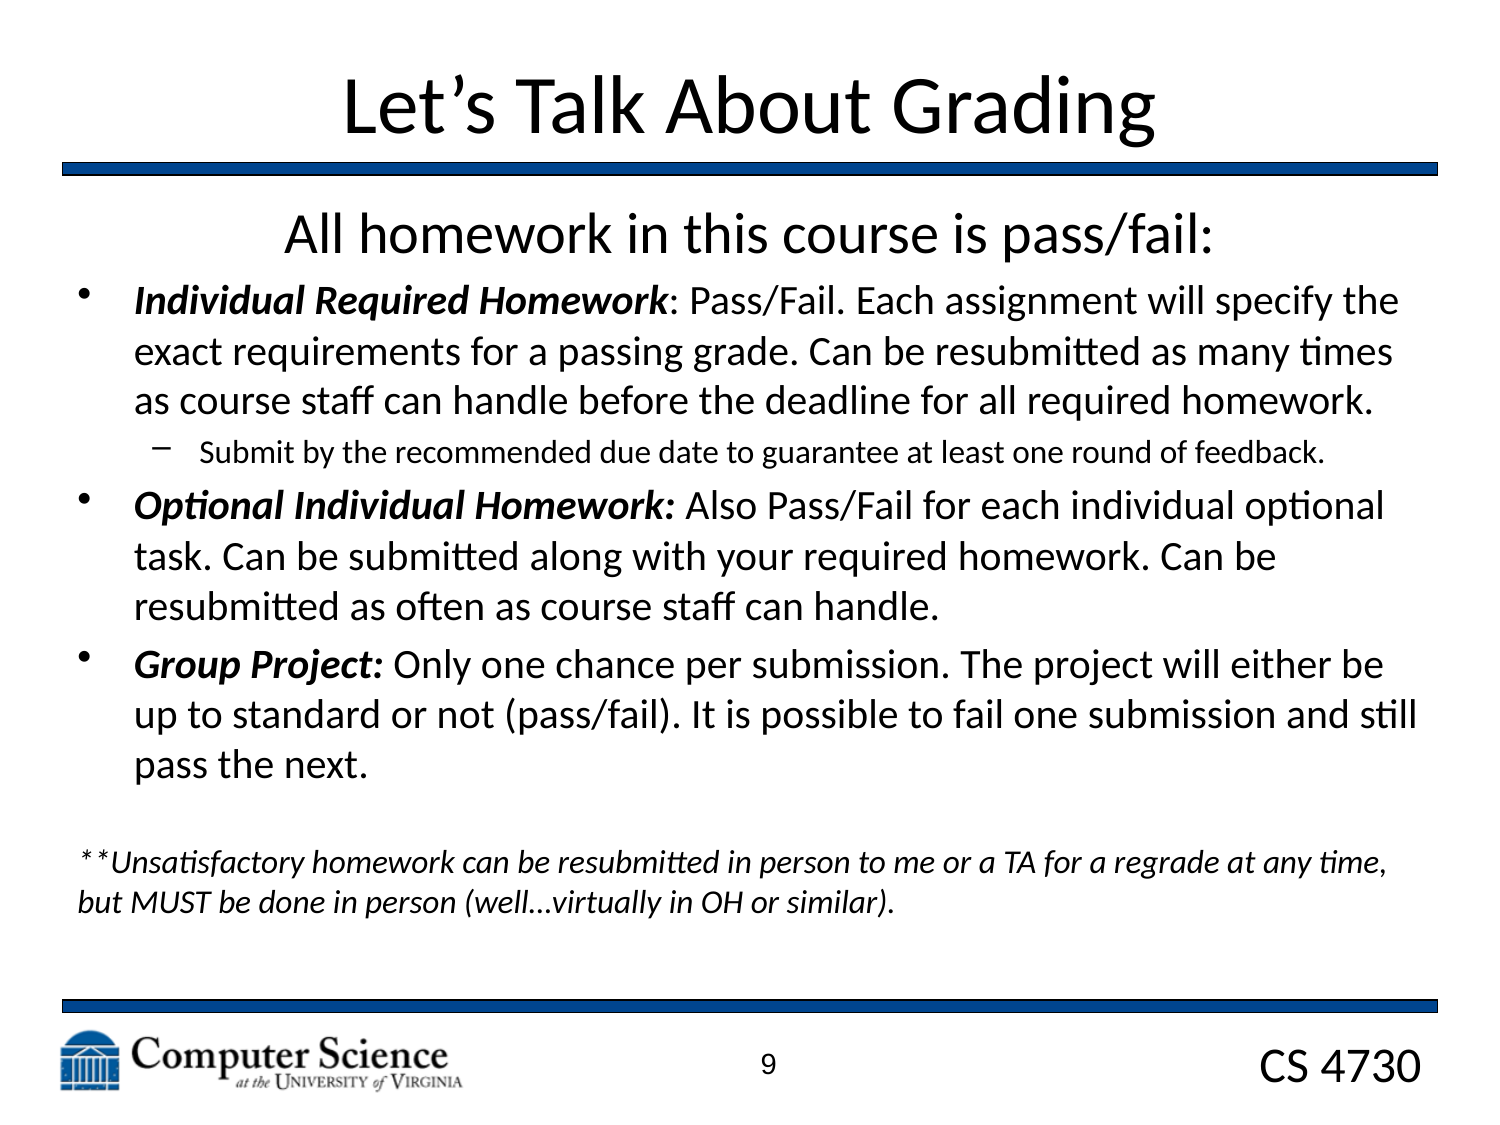

# Let’s Talk About Grading
All homework in this course is pass/fail:
Individual Required Homework: Pass/Fail. Each assignment will specify the exact requirements for a passing grade. Can be resubmitted as many times as course staff can handle before the deadline for all required homework.
Submit by the recommended due date to guarantee at least one round of feedback.
Optional Individual Homework: Also Pass/Fail for each individual optional task. Can be submitted along with your required homework. Can be resubmitted as often as course staff can handle.
Group Project: Only one chance per submission. The project will either be up to standard or not (pass/fail). It is possible to fail one submission and still pass the next.

**Unsatisfactory homework can be resubmitted in person to me or a TA for a regrade at any time, but MUST be done in person (well…virtually in OH or similar).

9